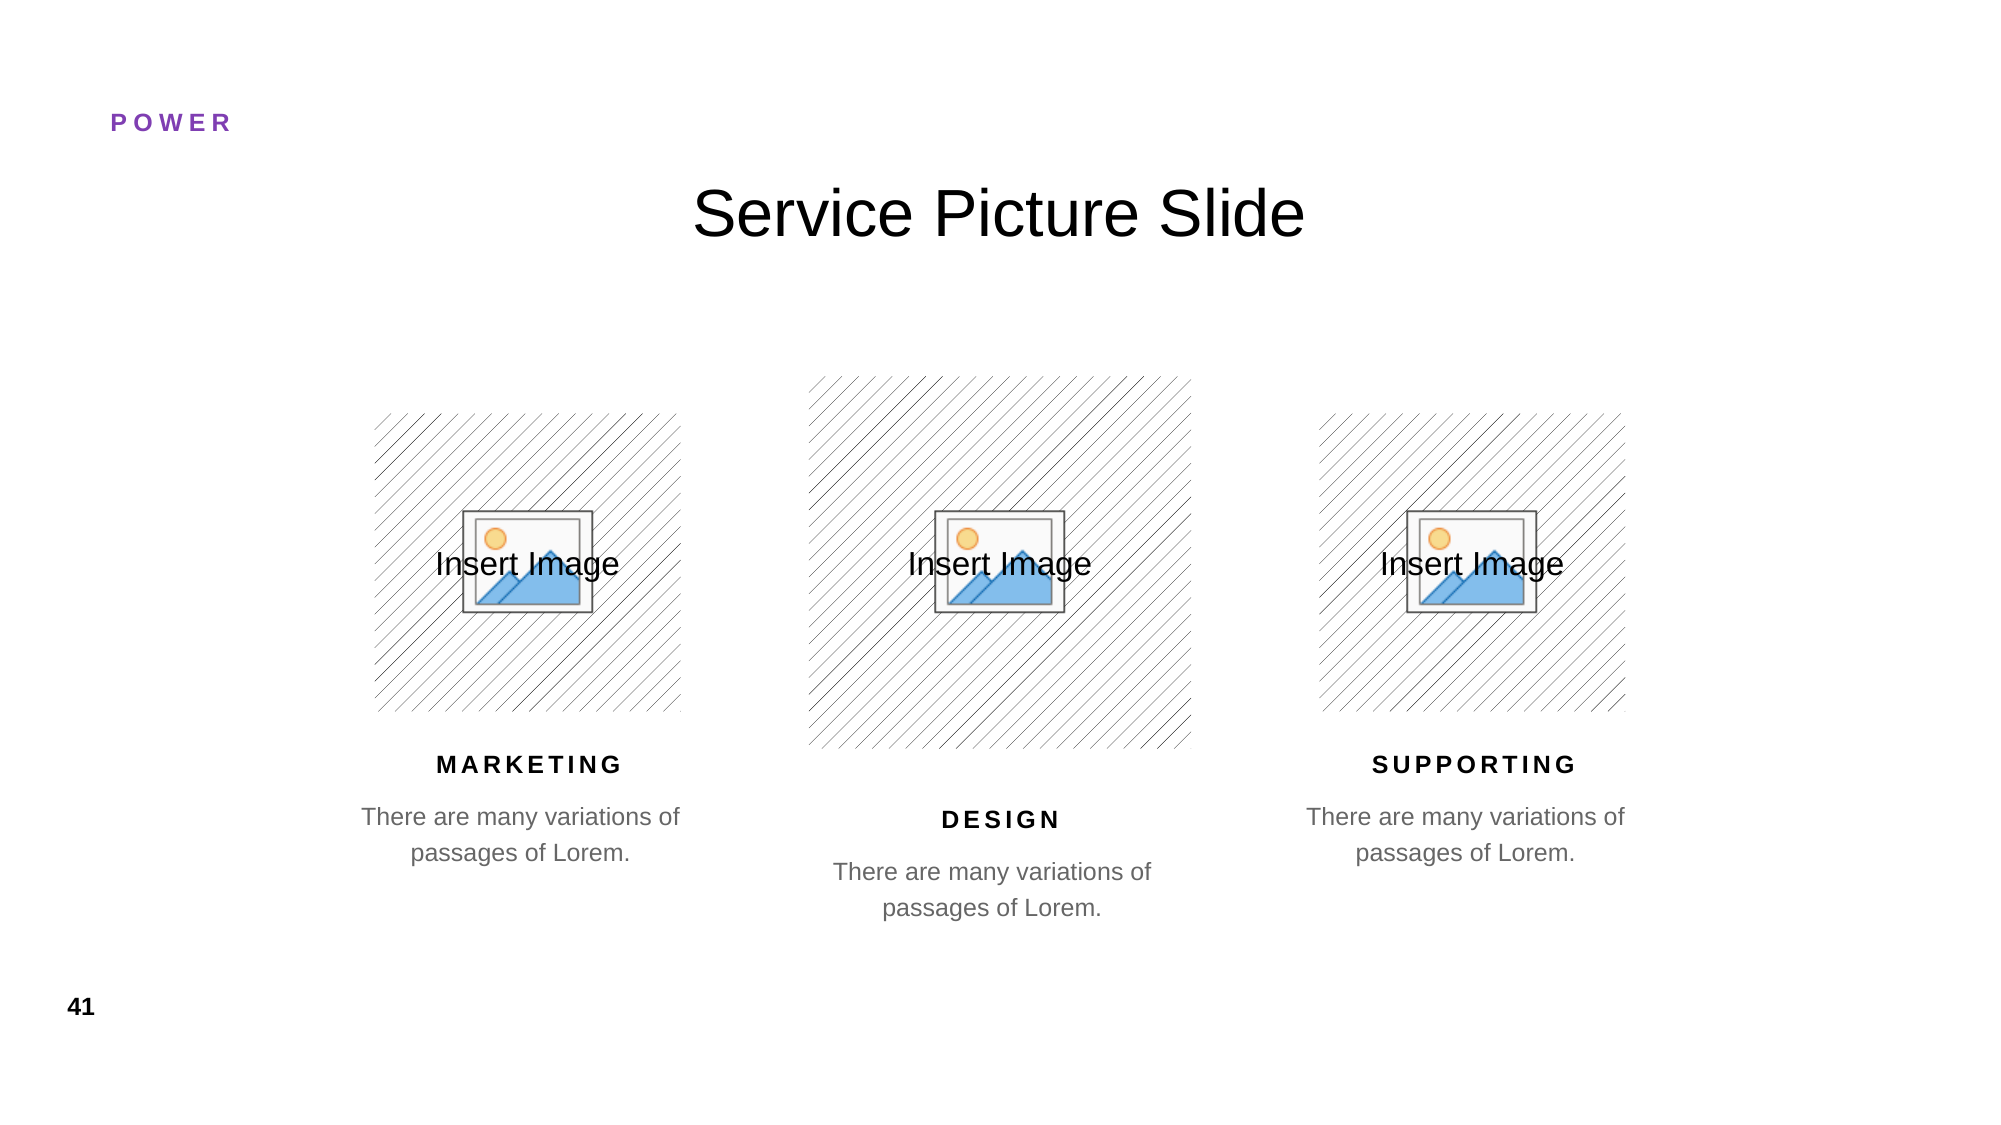

# Service Picture Slide

MARKETING
SUPPORTING
There are many variations of passages of Lorem.
There are many variations of passages of Lorem.
DESIGN
There are many variations of passages of Lorem.